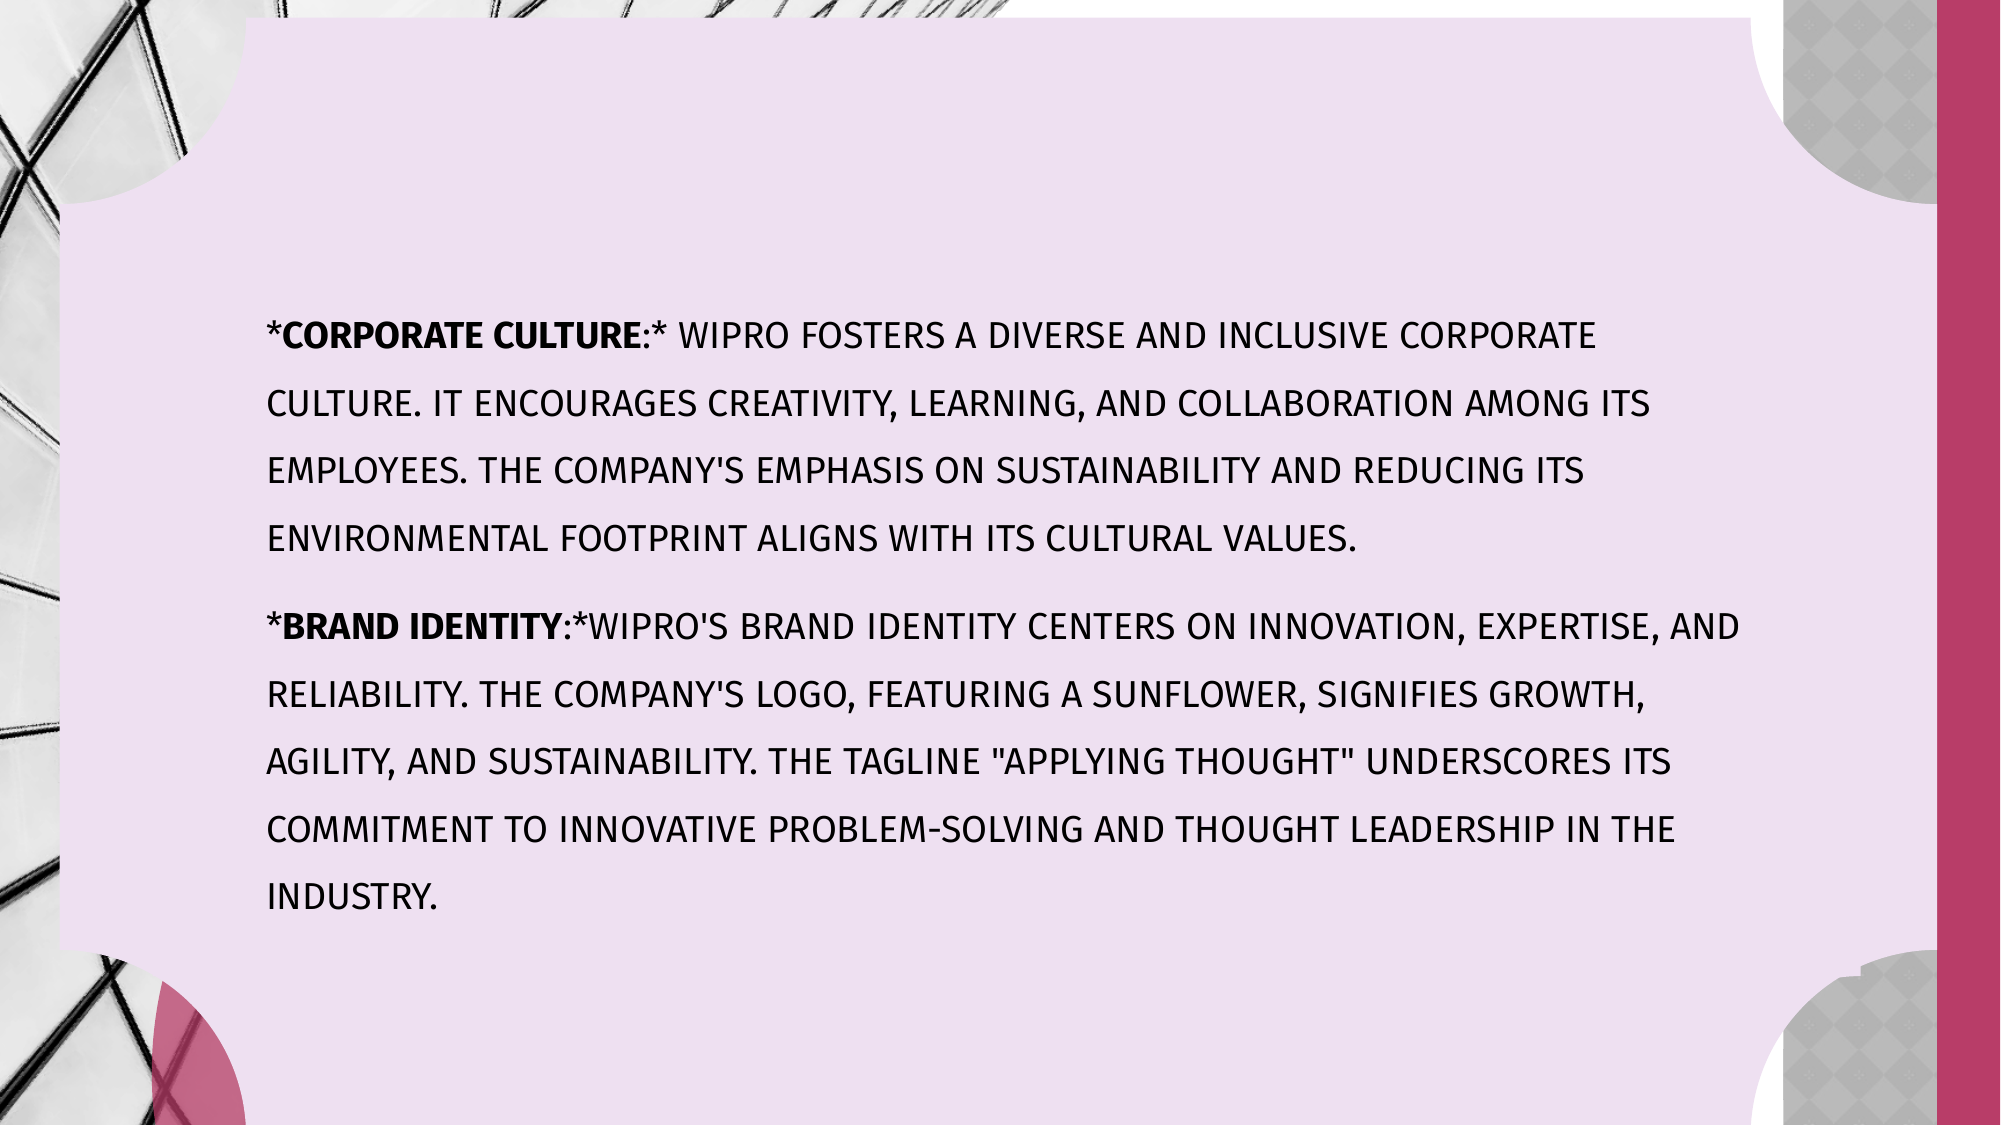

*Corporate Culture:* Wipro fosters a diverse and inclusive corporate culture. It encourages creativity, learning, and collaboration among its employees. The company's emphasis on sustainability and reducing its environmental footprint aligns with its cultural values.
*Brand Identity:*Wipro's brand identity centers on innovation, expertise, and reliability. The company's logo, featuring a sunflower, signifies growth, agility, and sustainability. The tagline "Applying Thought" underscores its commitment to innovative problem-solving and thought leadership in the industry.
#

8
Presentation Title